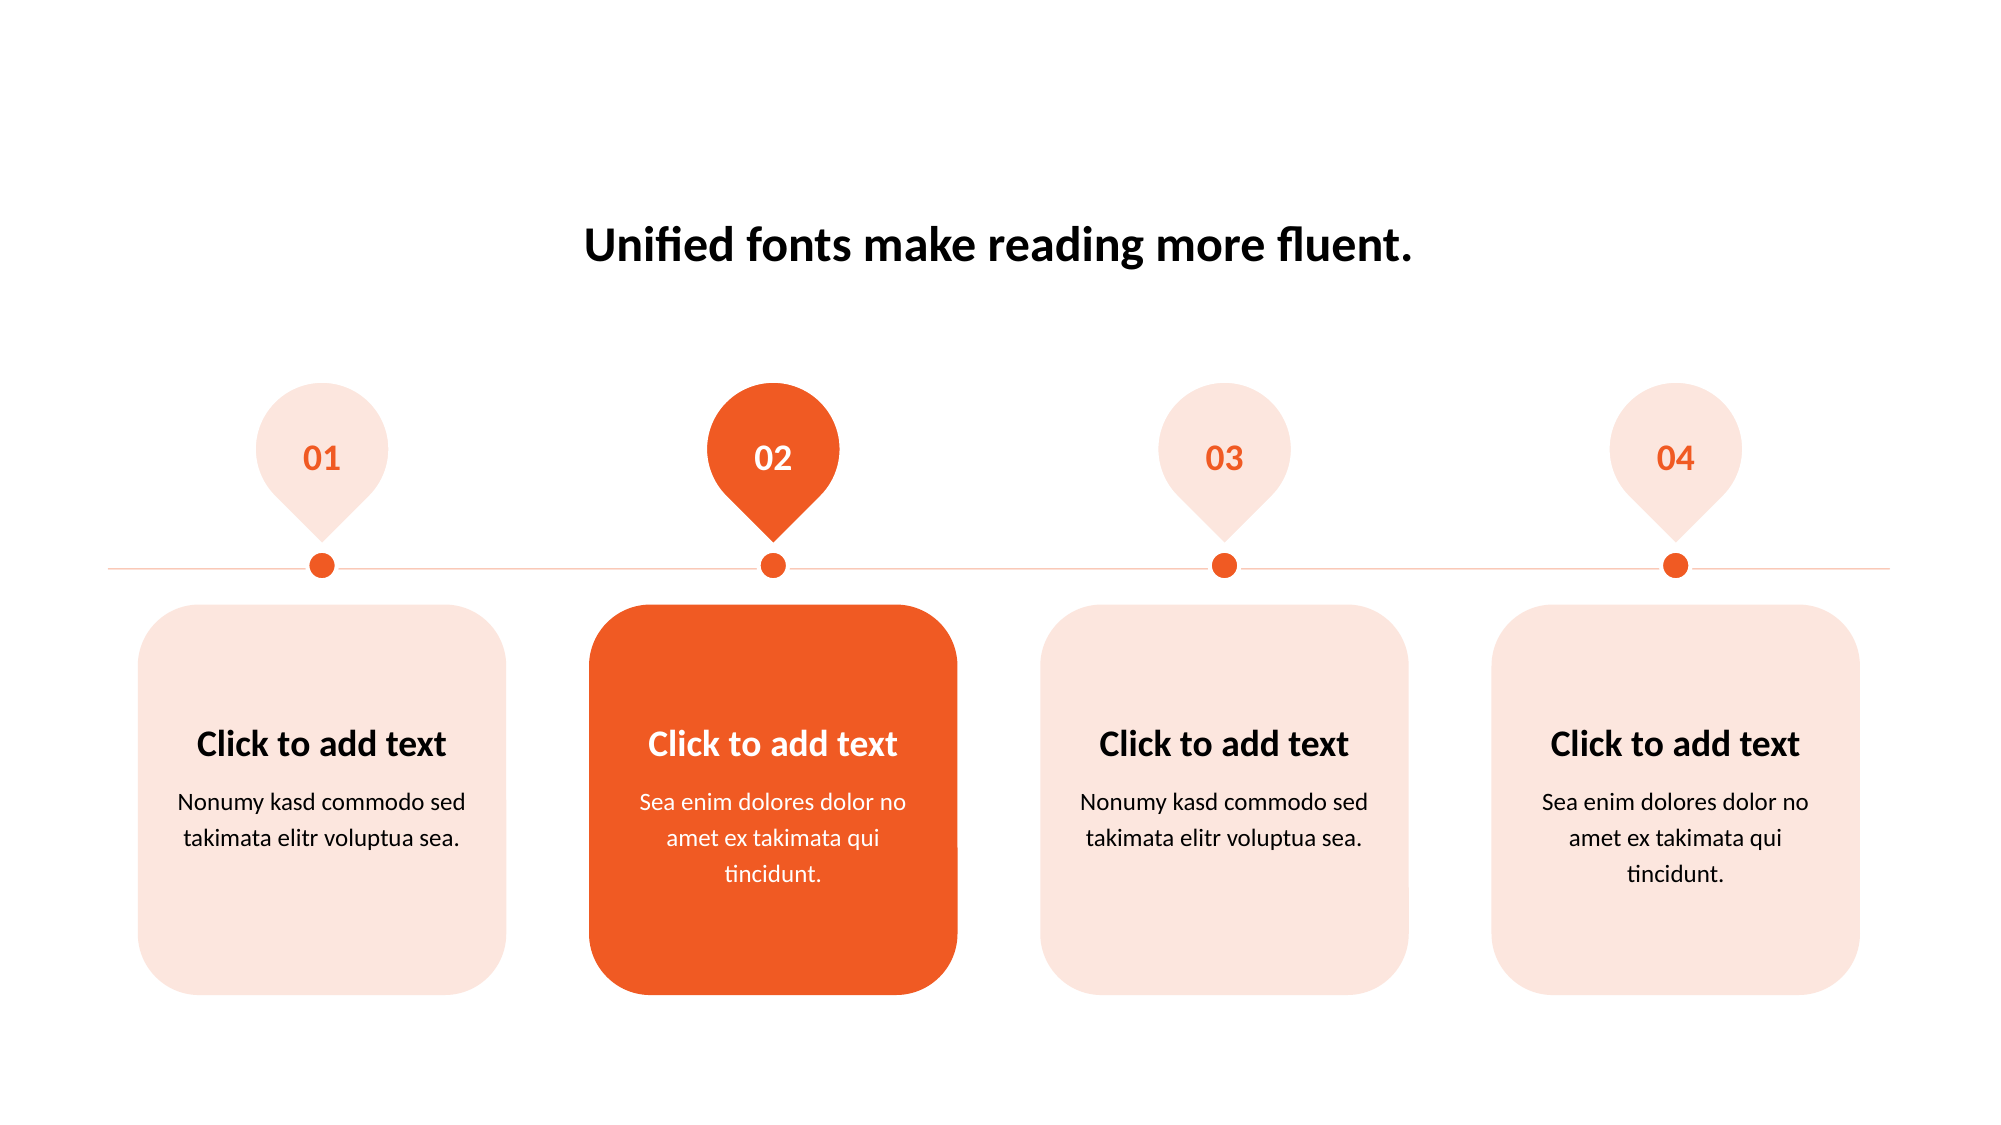

Unified fonts make reading more fluent.

Click to add text
Nonumy kasd commodo sed takimata elitr voluptua sea.
01

Click to add text
Nonumy kasd commodo sed takimata elitr voluptua sea.
03

Click to add text
Sea enim dolores dolor no amet ex takimata qui tincidunt.
02

Click to add text
Sea enim dolores dolor no amet ex takimata qui tincidunt.
04